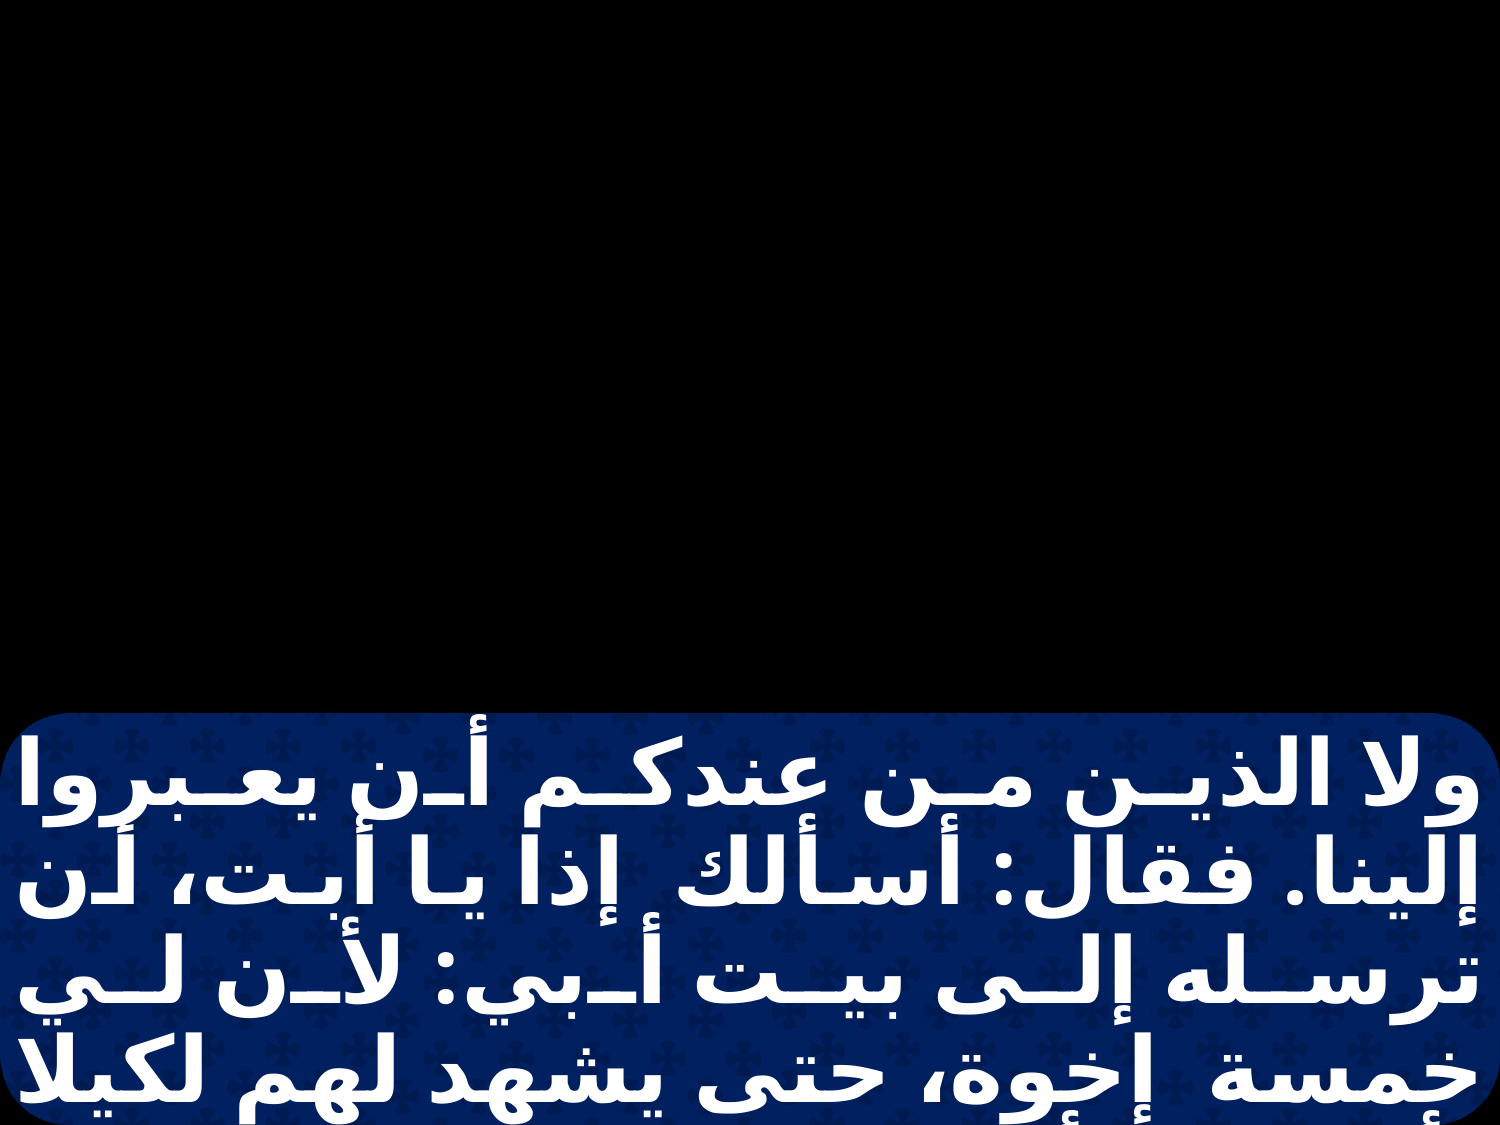

ولا الذين من عندكم أن يعبروا إلينا. فقال: أسألك  إذا يا أبت، أن ترسله إلى بيت أبي: لأن لي خمسة  إخوة، حتى يشهد لهم لكيلا يأتوا هم أيضًا إلى  موضع العذاب هذا. فقال له إبراهيم عندهم موسى